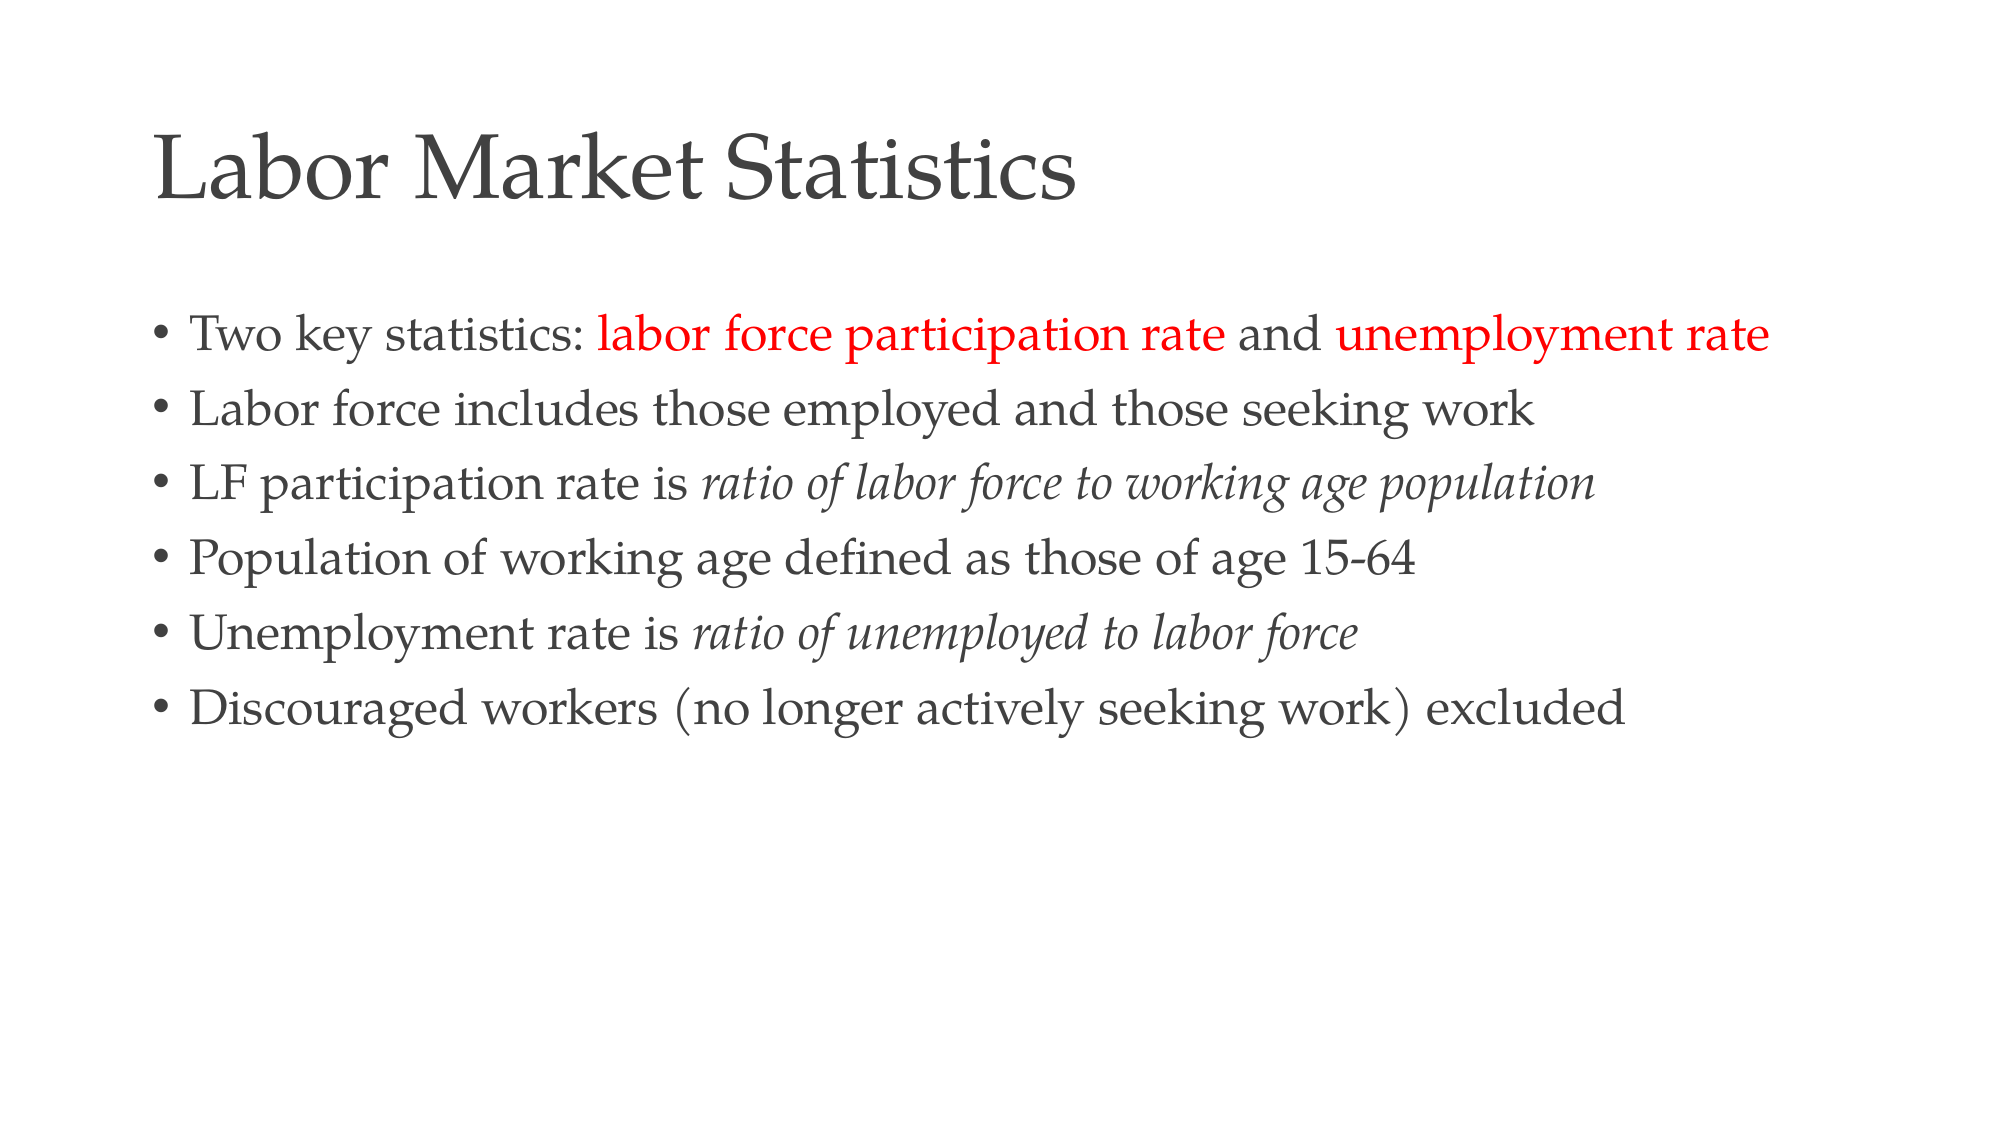

# Labor Market Statistics
Two key statistics: labor force participation rate and unemployment rate
Labor force includes those employed and those seeking work
LF participation rate is ratio of labor force to working age population
Population of working age defined as those of age 15-64
Unemployment rate is ratio of unemployed to labor force
Discouraged workers (no longer actively seeking work) excluded